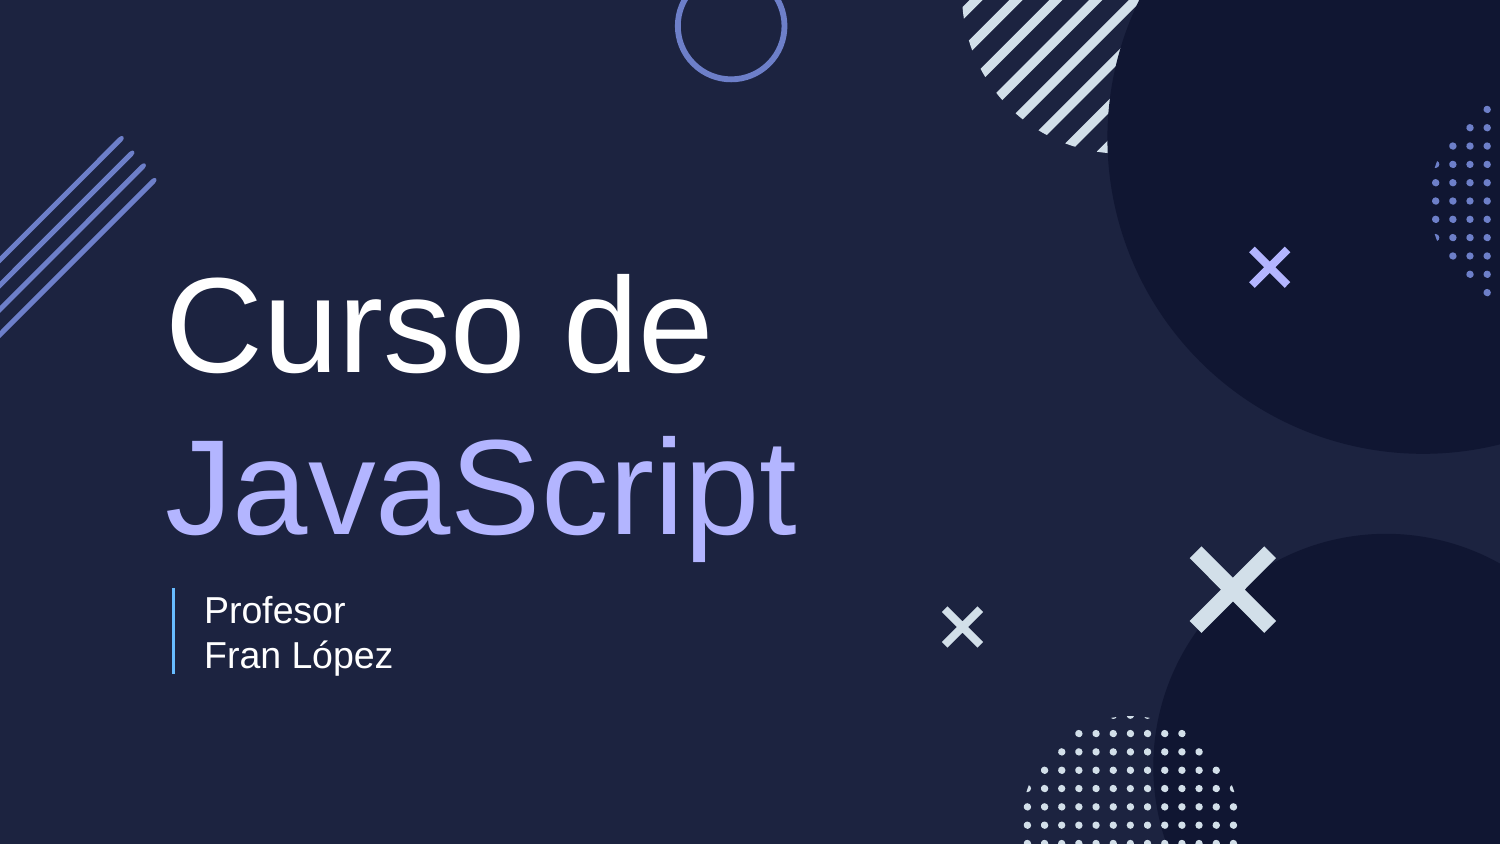

# Curso de JavaScript

Profesor
Fran López